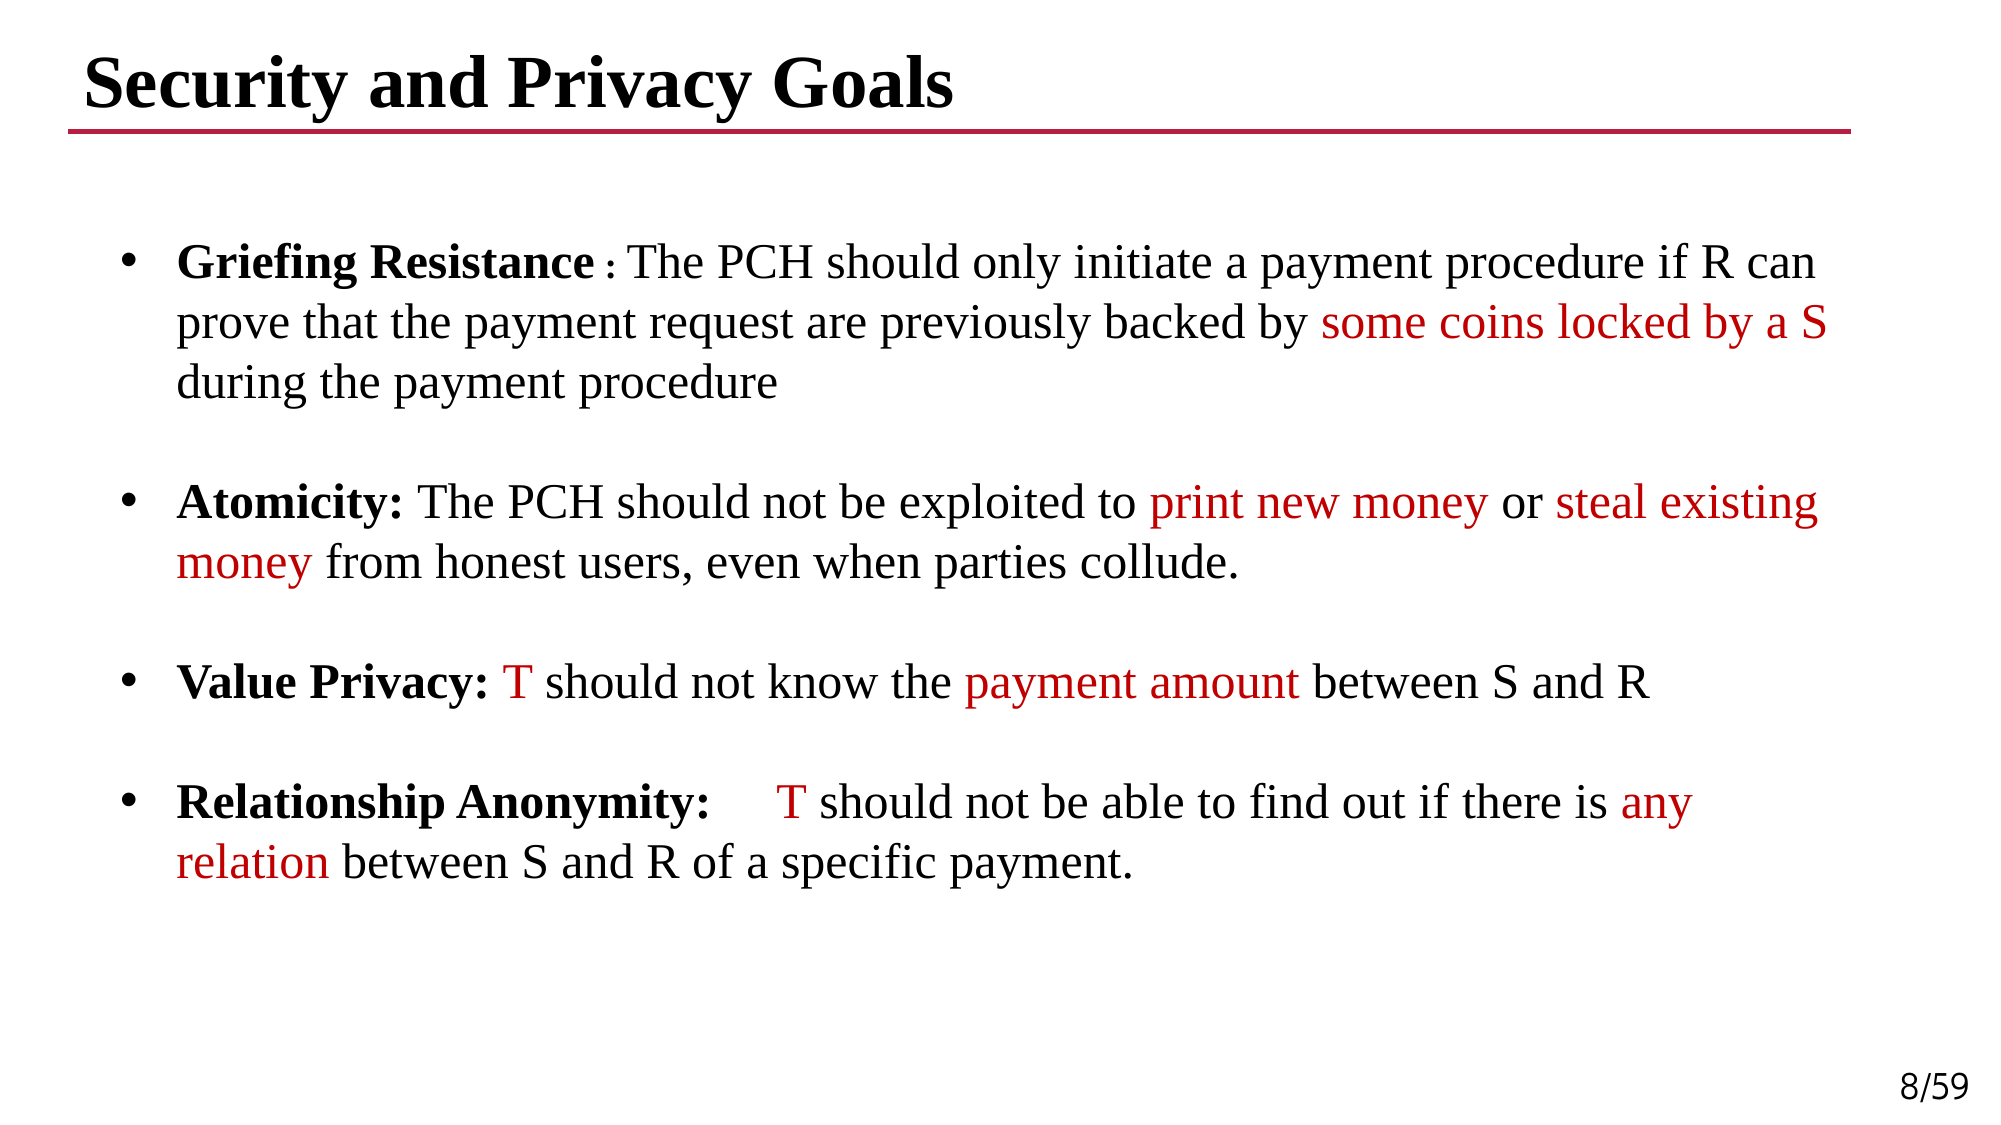

# Security and Privacy Goals
Griefing Resistance : The PCH should only initiate a payment procedure if R can prove that the payment request are previously backed by some coins locked by a S during the payment procedure

Atomicity: The PCH should not be exploited to print new money or steal existing money from honest users, even when parties collude.

Value Privacy: T should not know the payment amount between S and R
Relationship Anonymity:	T should not be able to find out if there is any relation between S and R of a specific payment.